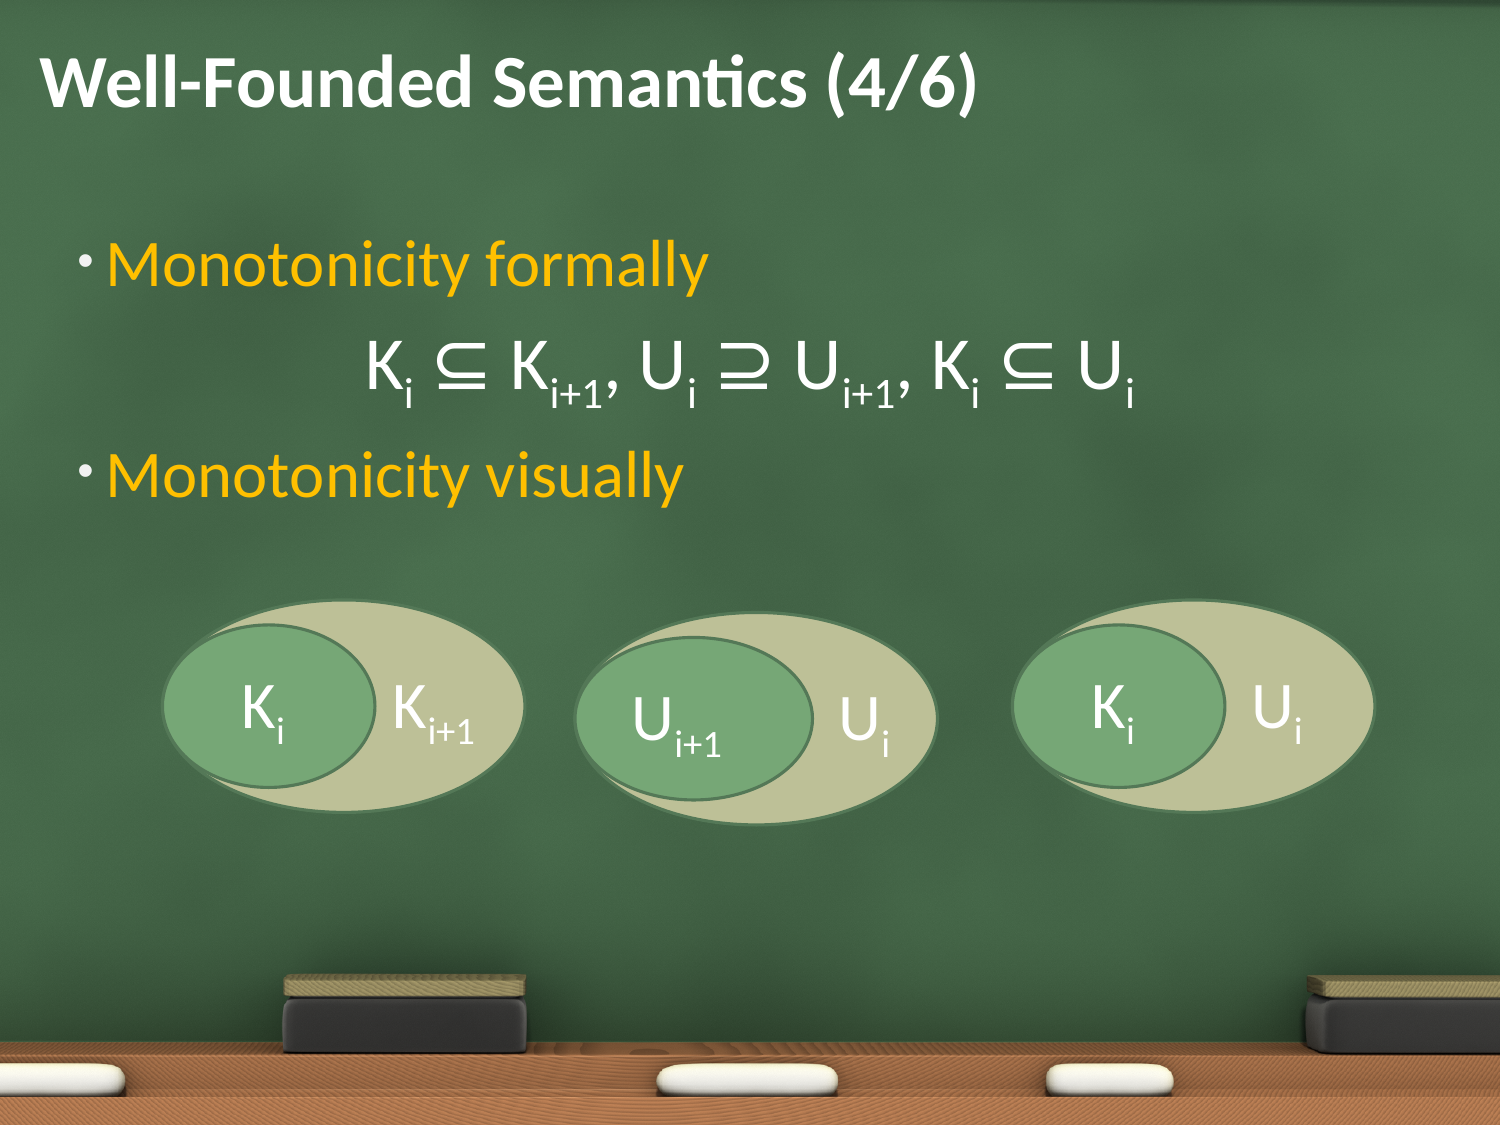

# Well-Founded Semantics (4/6)
Monotonicity formally
Ki ⊆ Ki+1, Ui ⊇ Ui+1, Ki ⊆ Ui
Monotonicity visually

Ki
Ki+1
Ki
Ui
Ui+1
Ui